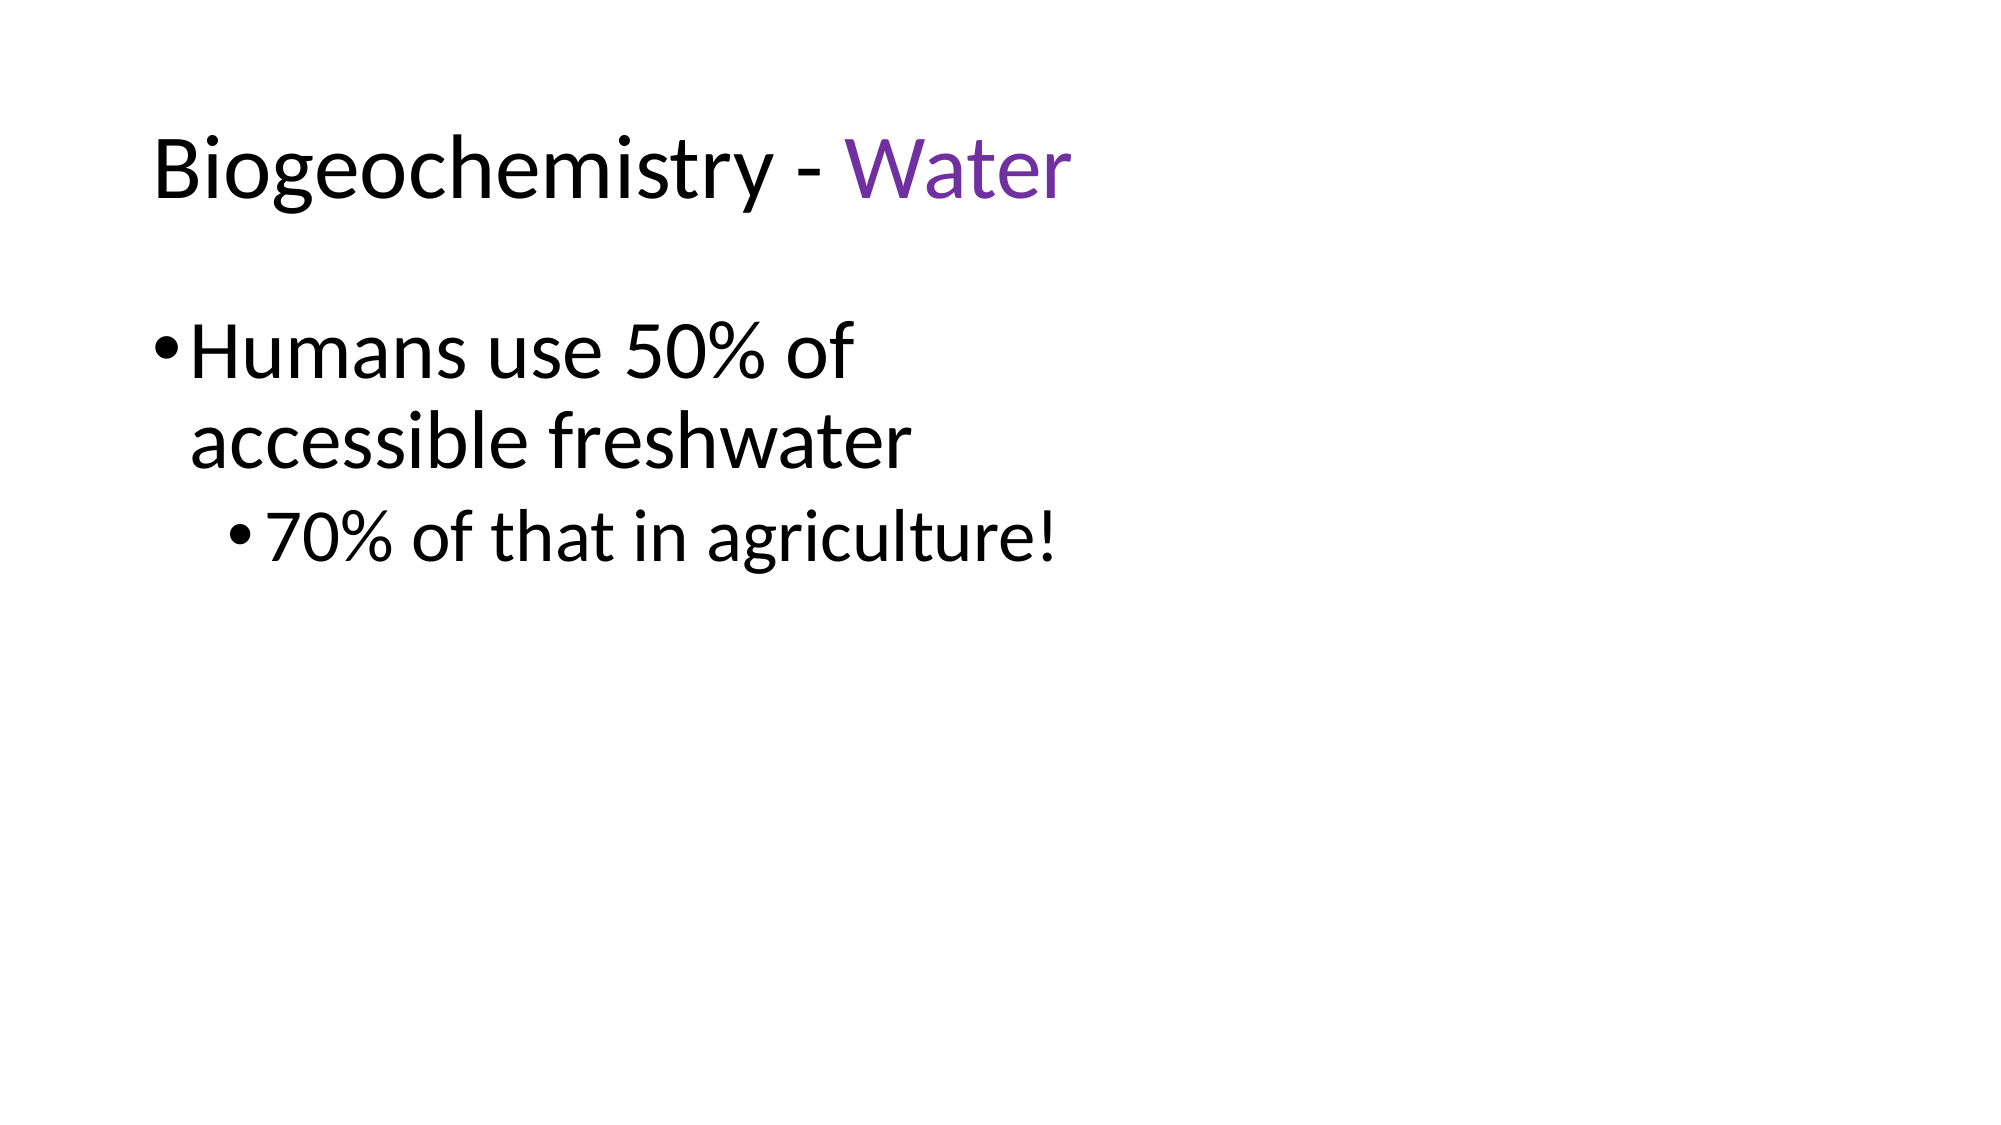

# Biogeochemistry - Water
Humans use 50% of accessible freshwater
70% of that in agriculture!